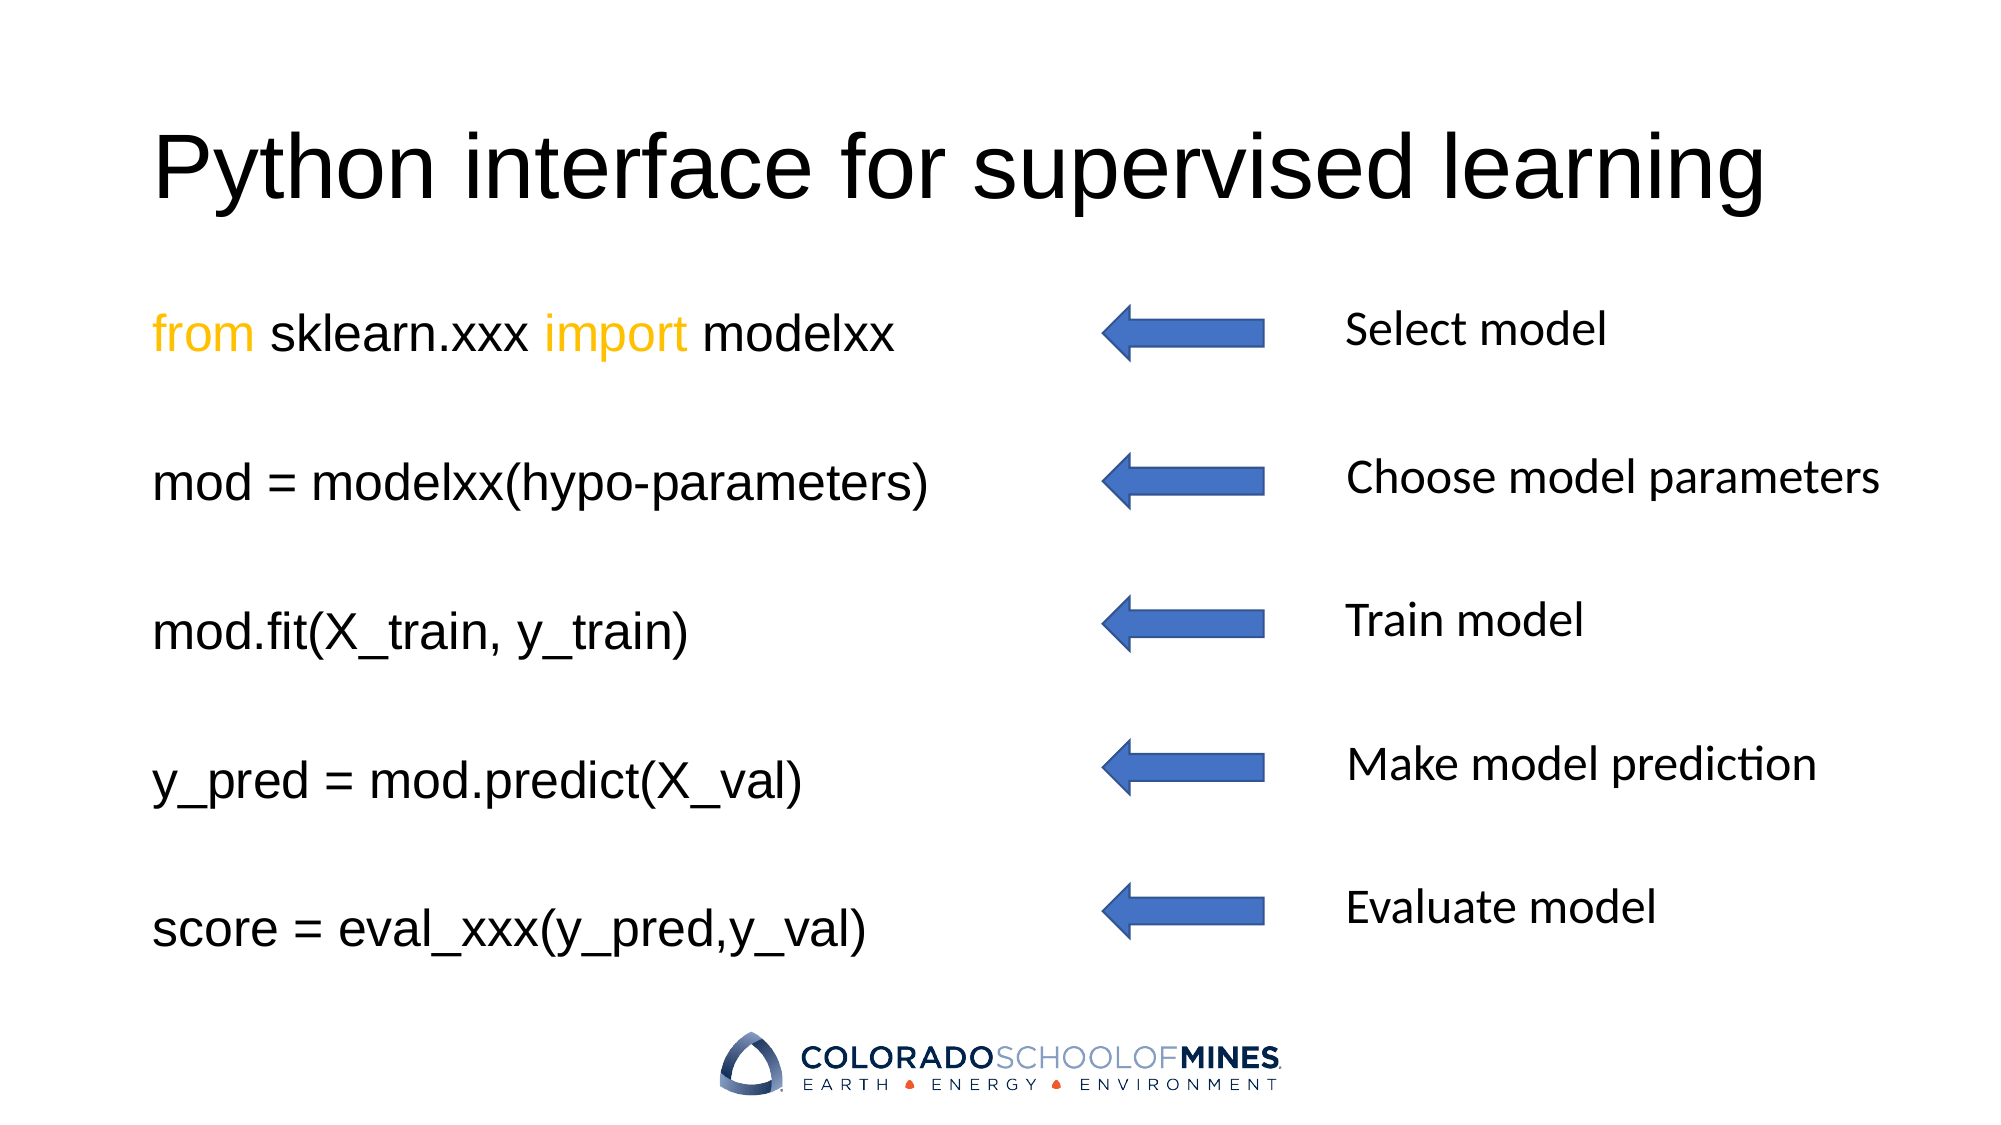

# Python interface for supervised learning
Select model
from sklearn.xxx import modelxx

mod = modelxx(hypo-parameters)

mod.fit(X_train, y_train)

y_pred = mod.predict(X_val)

score = eval_xxx(y_pred,y_val)

Choose model parameters

Train model

Make model prediction

Evaluate model